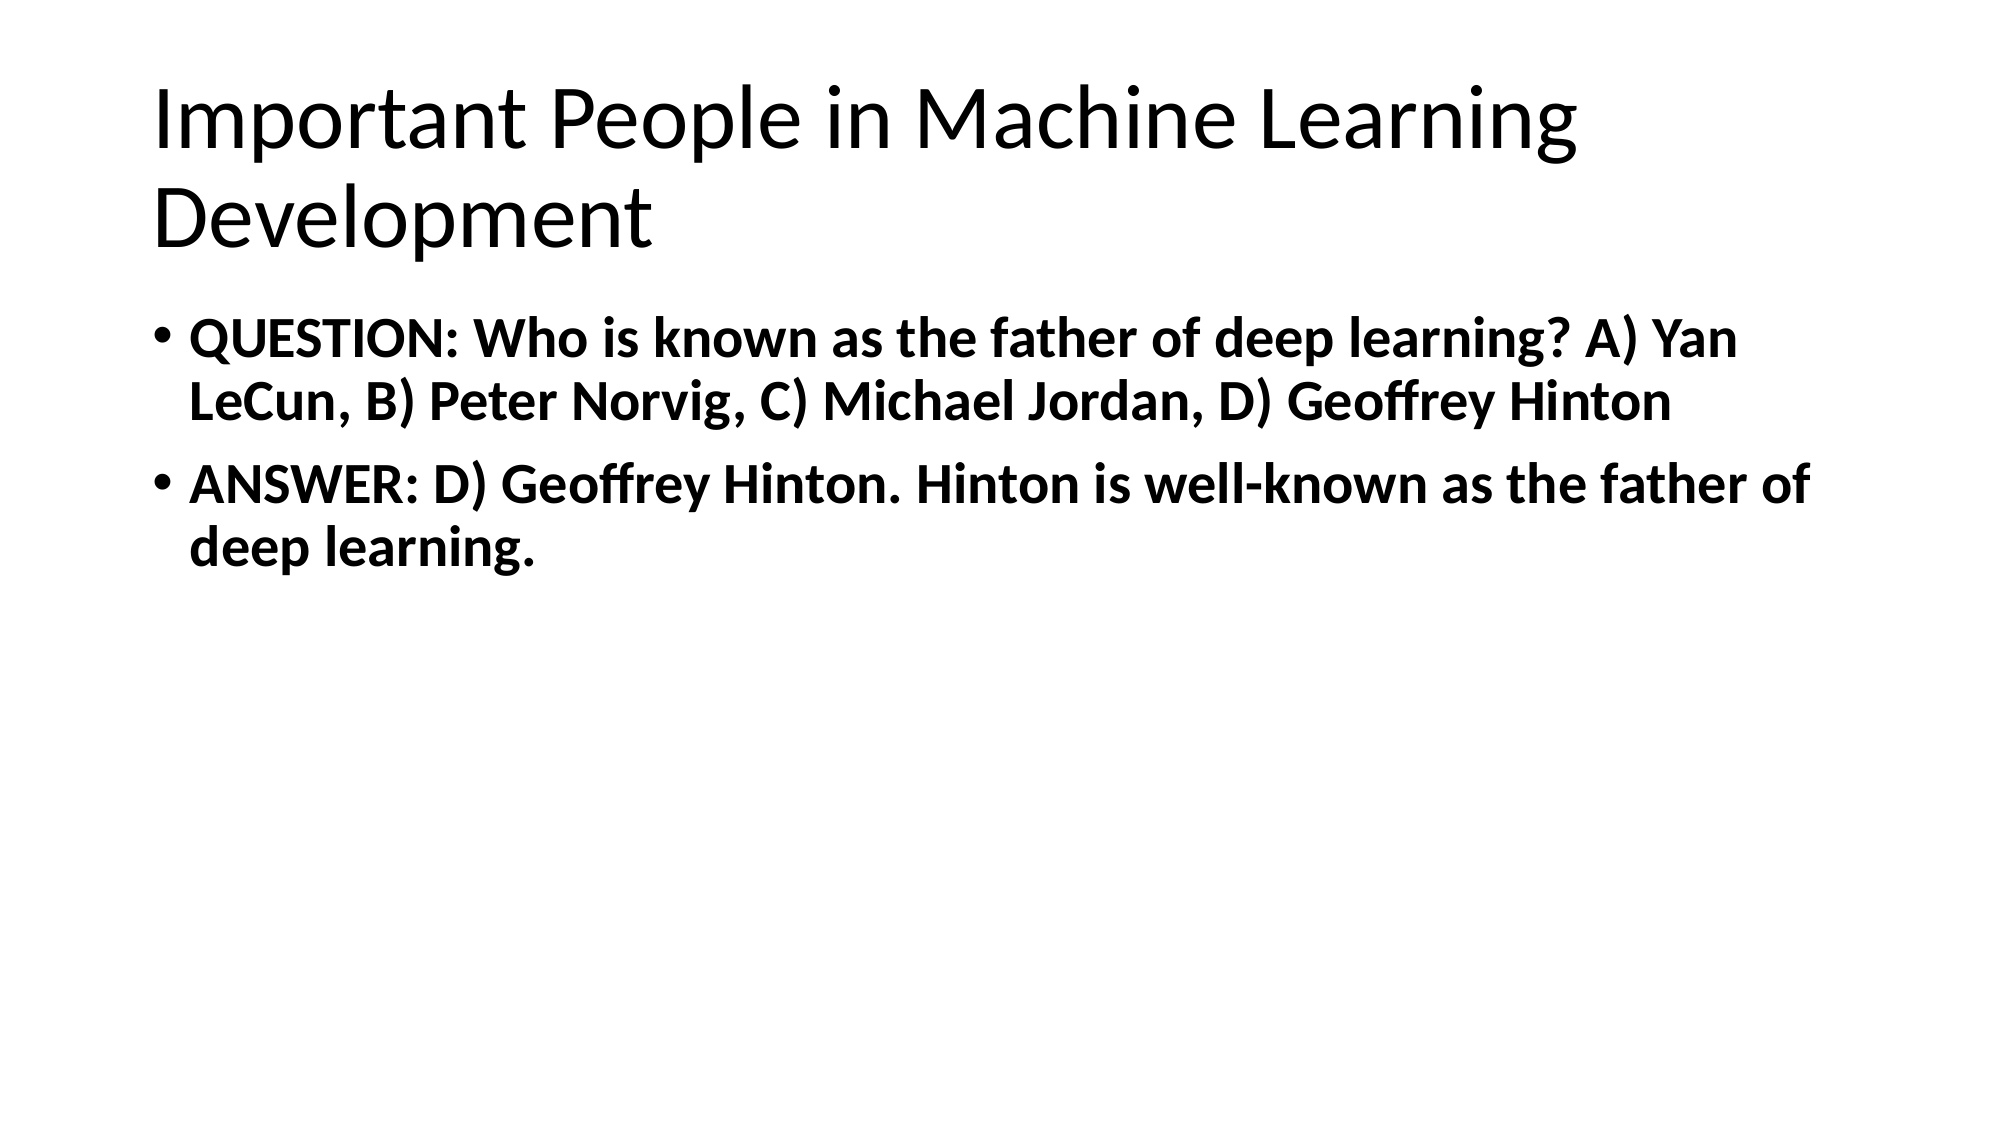

# Important People in Machine Learning Development
QUESTION: Who is known as the father of deep learning? A) Yan LeCun, B) Peter Norvig, C) Michael Jordan, D) Geoffrey Hinton
ANSWER: D) Geoffrey Hinton. Hinton is well-known as the father of deep learning.